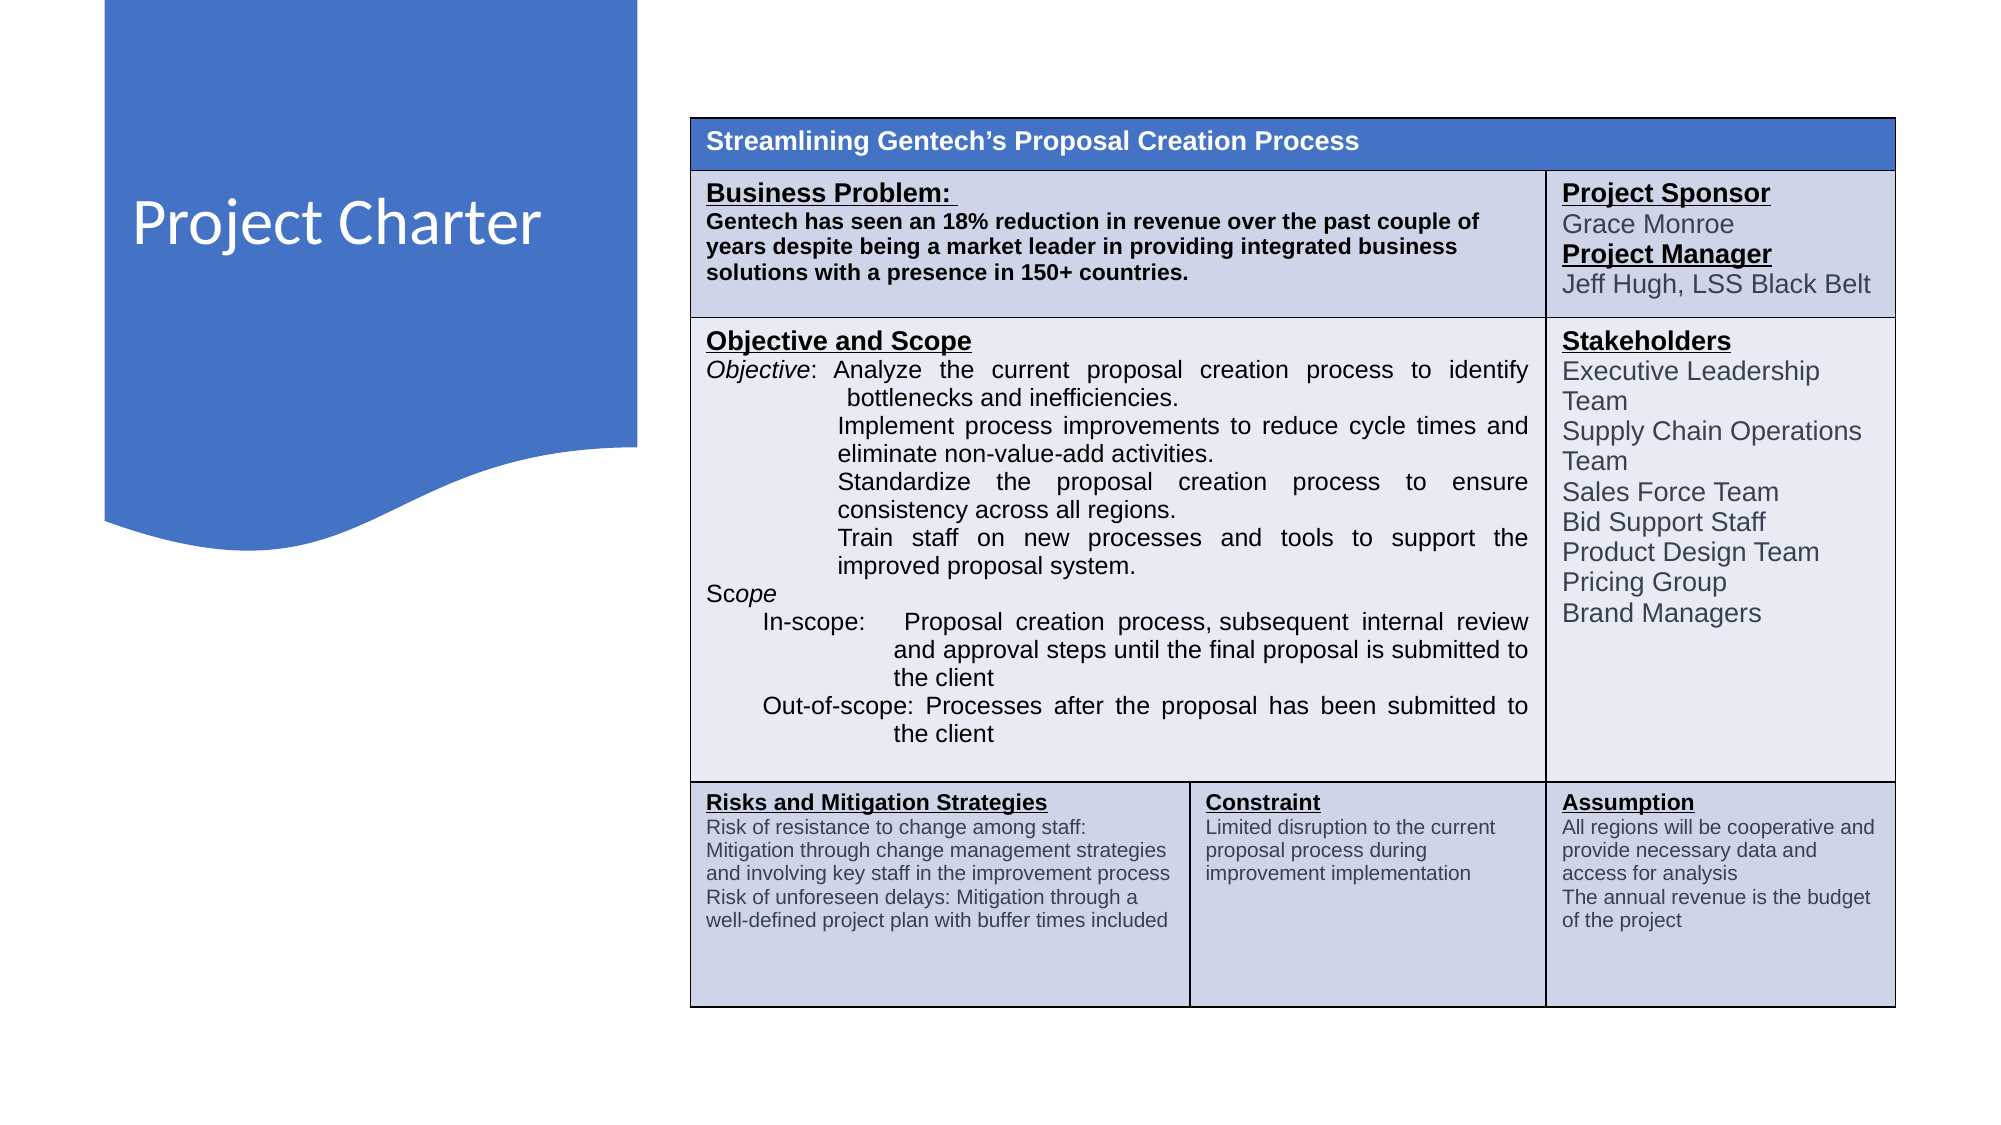

# Project Charter
| Streamlining Gentech’s Proposal Creation Process |  |  |
| --- | --- | --- |
| Business Problem:   Gentech has seen an 18% reduction in revenue over the past couple of years despite being a market leader in providing integrated business solutions with a presence in 150+ countries. |  | Project Sponsor Grace Monroe Project Manager Jeff Hugh, LSS Black Belt |
| Objective and Scope   Objective: Analyze the current proposal creation process to identify bottlenecks and inefficiencies. Implement process improvements to reduce cycle times and eliminate non-value-add activities. Standardize the proposal creation process to ensure consistency across all regions. Train staff on new processes and tools to support the improved proposal system. Scope In-scope: Proposal creation process, subsequent internal review and approval steps until the final proposal is submitted to the client Out-of-scope: Processes after the proposal has been submitted to the client |  | Stakeholders Executive Leadership Team Supply Chain Operations Team Sales Force Team Bid Support Staff Product Design Team Pricing Group Brand Managers |
| Risks and Mitigation Strategies Risk of resistance to change among staff: Mitigation through change management strategies and involving key staff in the improvement process Risk of unforeseen delays: Mitigation through a well-defined project plan with buffer times included | Constraint Limited disruption to the current proposal process during improvement implementation | Assumption All regions will be cooperative and provide necessary data and access for analysis The annual revenue is the budget of the project |